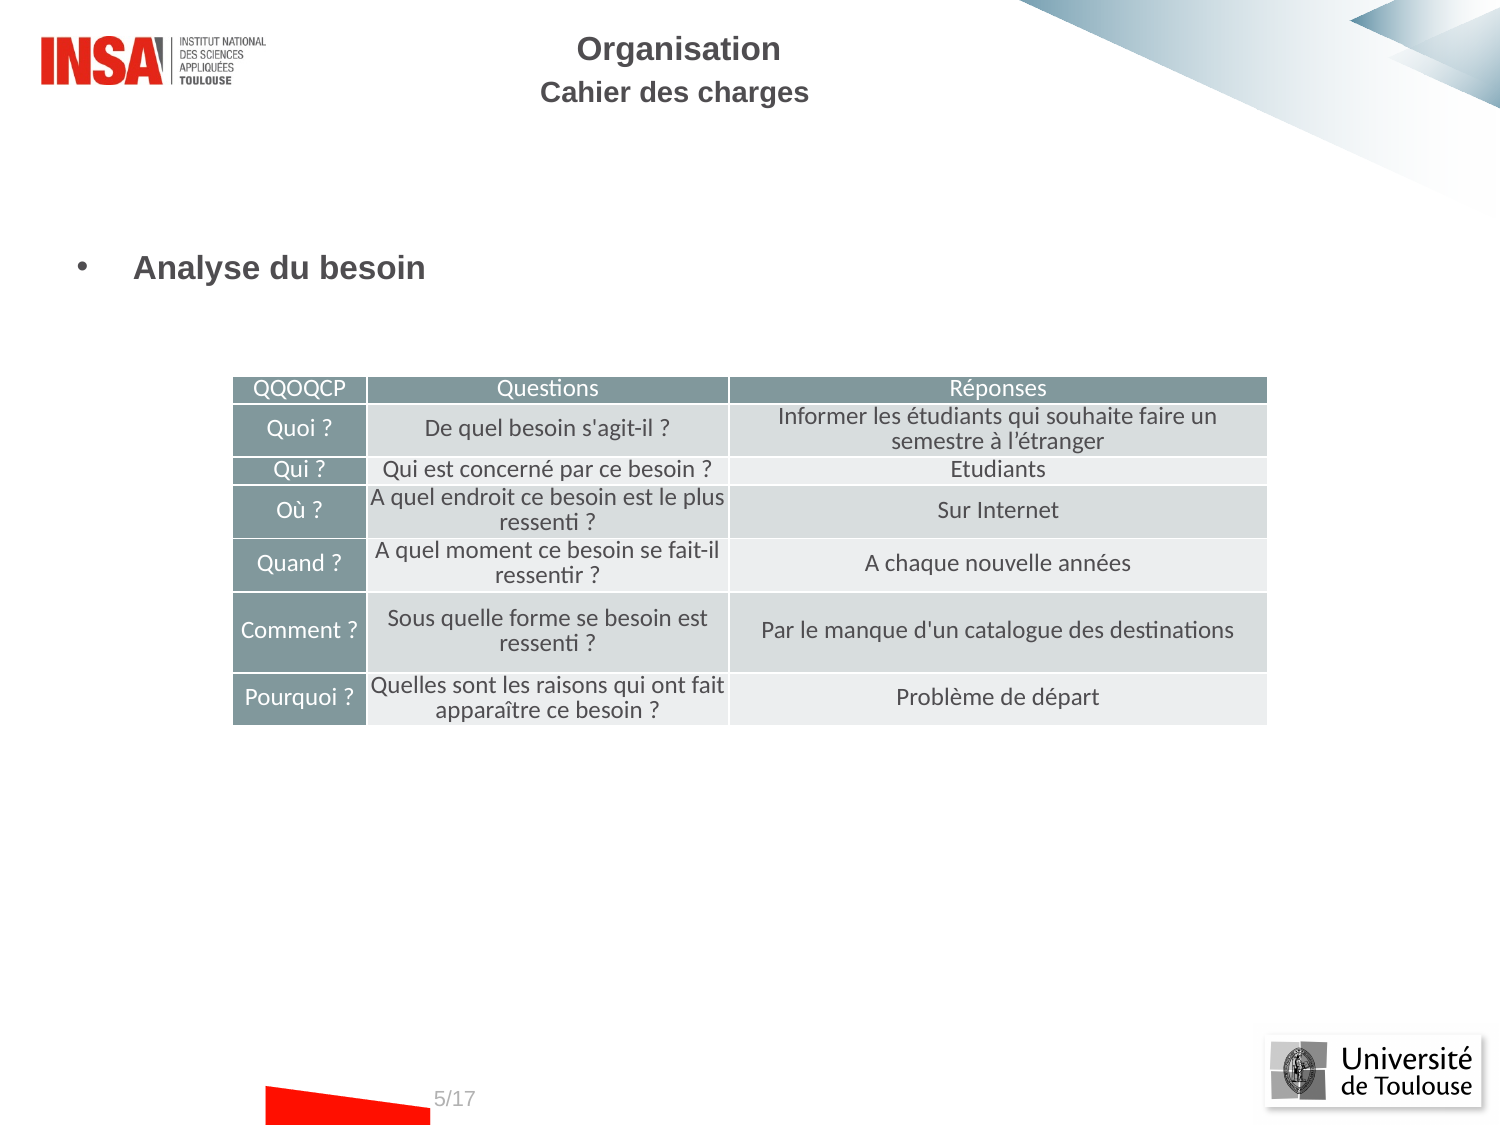

Organisation
Cahier des charges

Analyse du besoin

| QQOQCP | Questions | Réponses |
| --- | --- | --- |
| Quoi ? | De quel besoin s'agit-il ? | Informer les étudiants qui souhaite faire un semestre à l’étranger |
| Qui ? | Qui est concerné par ce besoin ? | Etudiants |
| Où ? | A quel endroit ce besoin est le plus ressenti ? | Sur Internet |
| Quand ? | A quel moment ce besoin se fait-il ressentir ? | A chaque nouvelle années |
| Comment ? | Sous quelle forme se besoin est ressenti ? | Par le manque d'un catalogue des destinations |
| Pourquoi ? | Quelles sont les raisons qui ont fait apparaître ce besoin ? | Problème de départ |
# 5/17